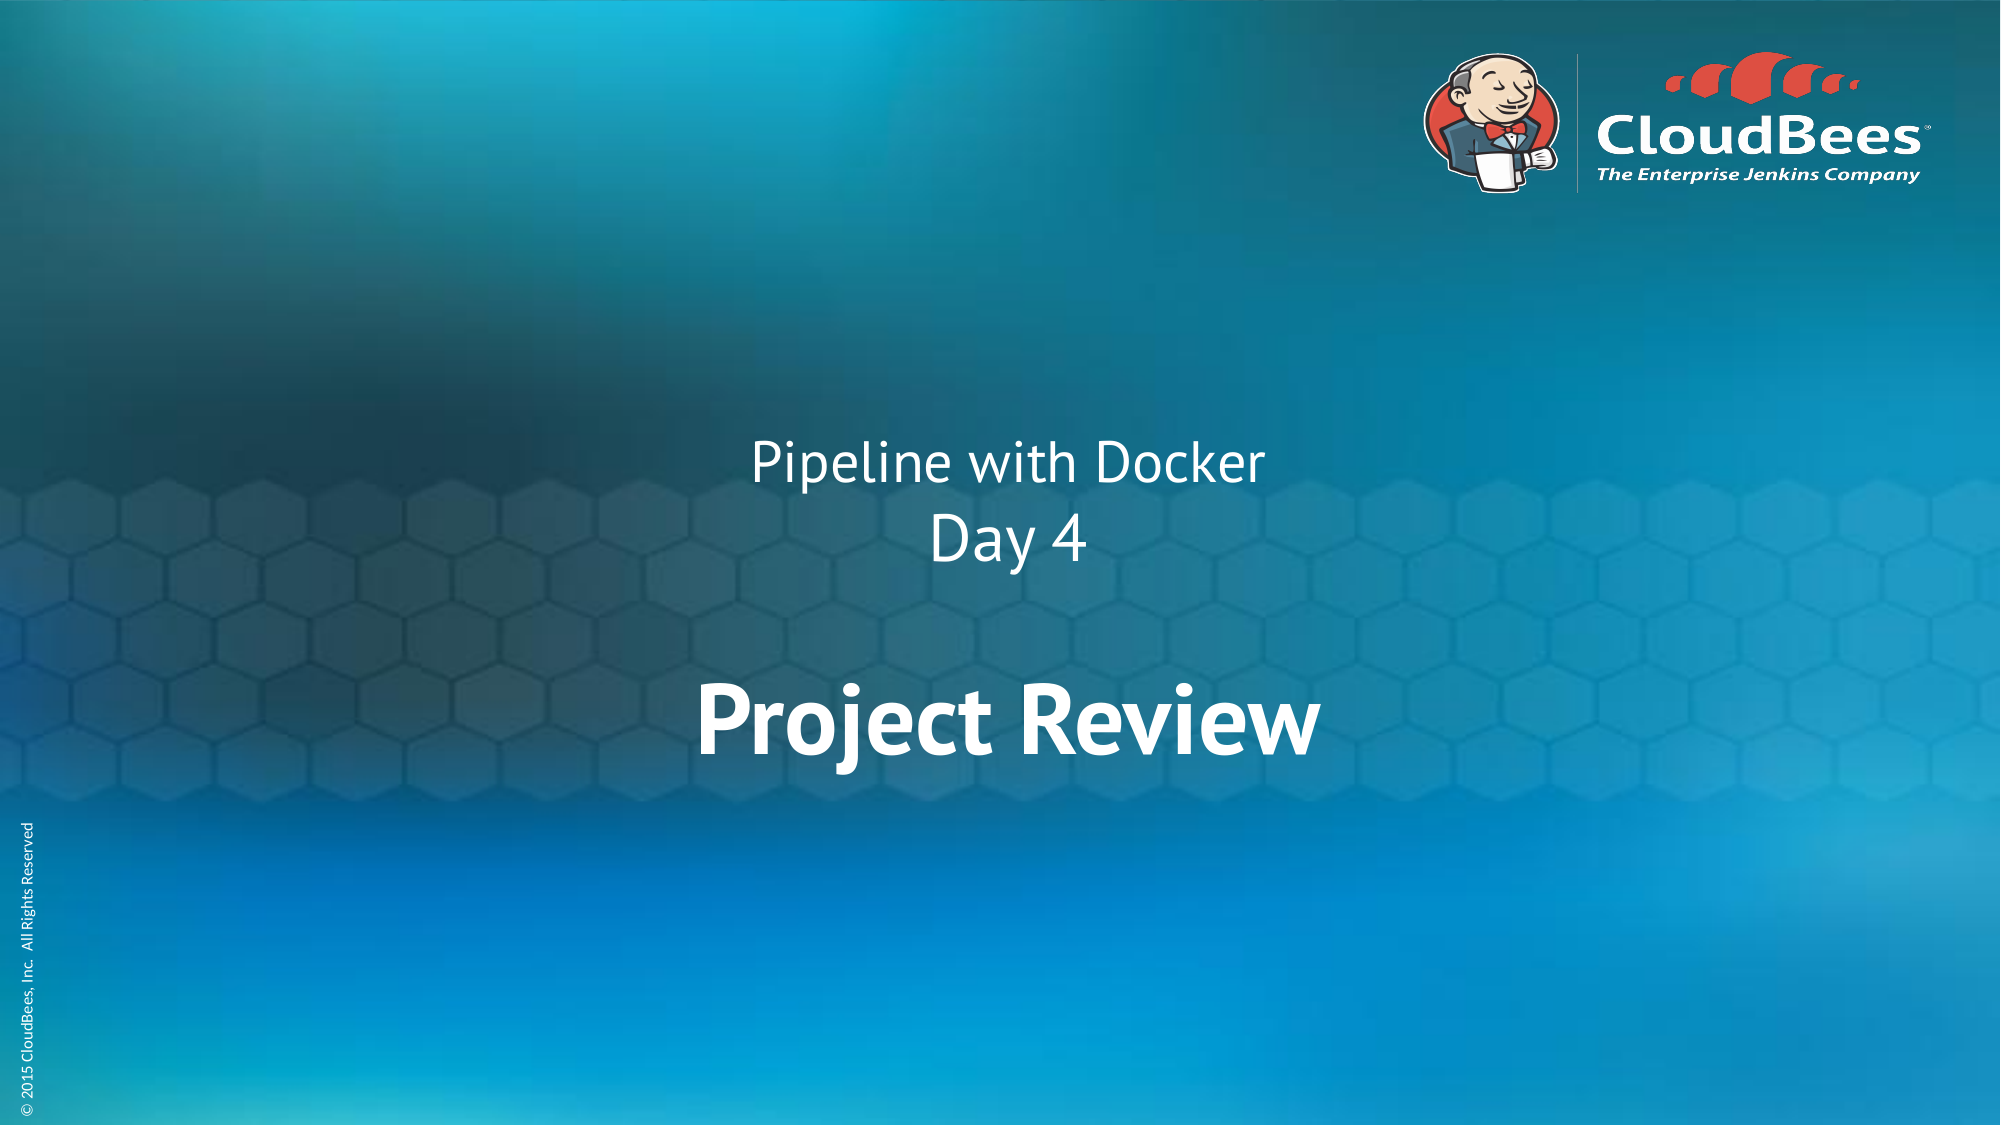

# Pipeline with Docker Day 4
Project Review